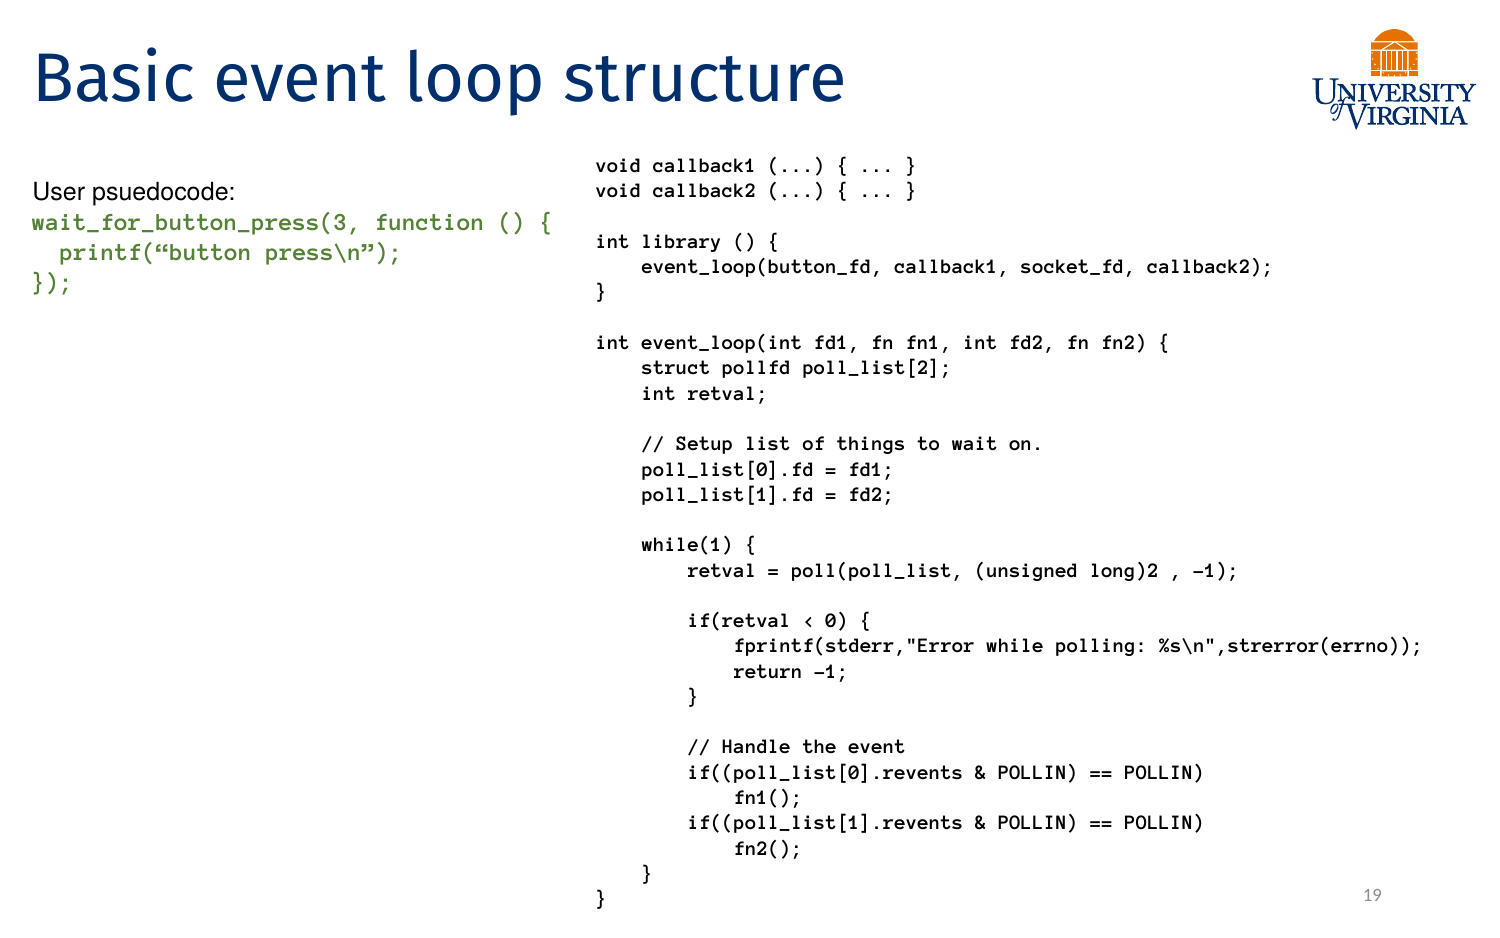

# Basic event loop structure
void callback1 (...) { ... }
void callback2 (...) { ... }

int library () {
    event_loop(button_fd, callback1, socket_fd, callback2);
}

int event_loop(int fd1, fn fn1, int fd2, fn fn2) {
    struct pollfd poll_list[2];
    int retval;

    // Setup list of things to wait on.
    poll_list[0].fd = fd1;
    poll_list[1].fd = fd2;

    while(1) {
        retval = poll(poll_list, (unsigned long)2 , -1);

        if(retval < 0) {
            fprintf(stderr,"Error while polling: %s\n",strerror(errno));
            return -1;
        }

        // Handle the event
        if((poll_list[0].revents & POLLIN) == POLLIN)
            fn1();
        if((poll_list[1].revents & POLLIN) == POLLIN)
            fn2();
    }
}
User psuedocode:
wait_for_button_press(3, function () {
  printf(“button press\n”);
});
19